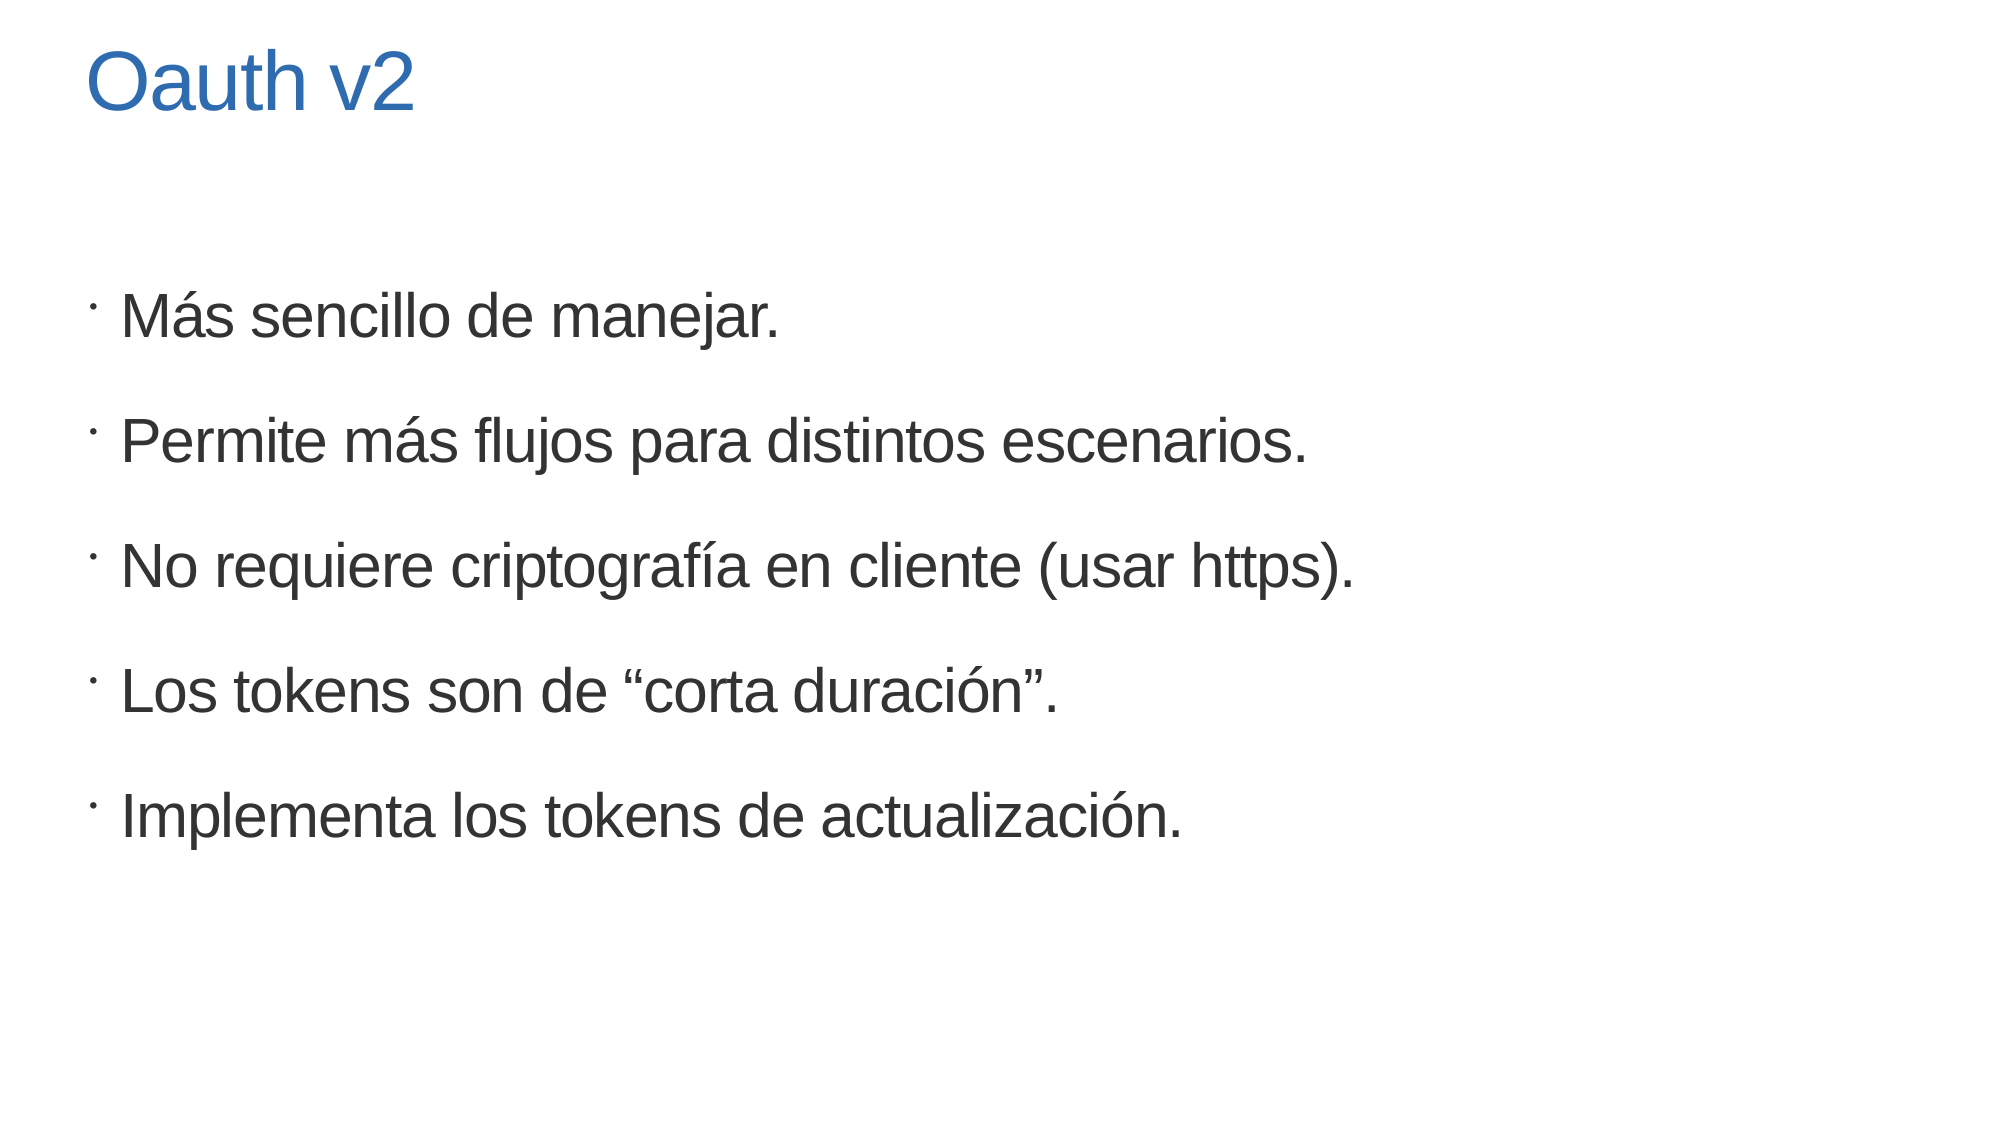

# Oauth v2
Más sencillo de manejar.
Permite más flujos para distintos escenarios.
No requiere criptografía en cliente (usar https).
Los tokens son de “corta duración”.
Implementa los tokens de actualización.